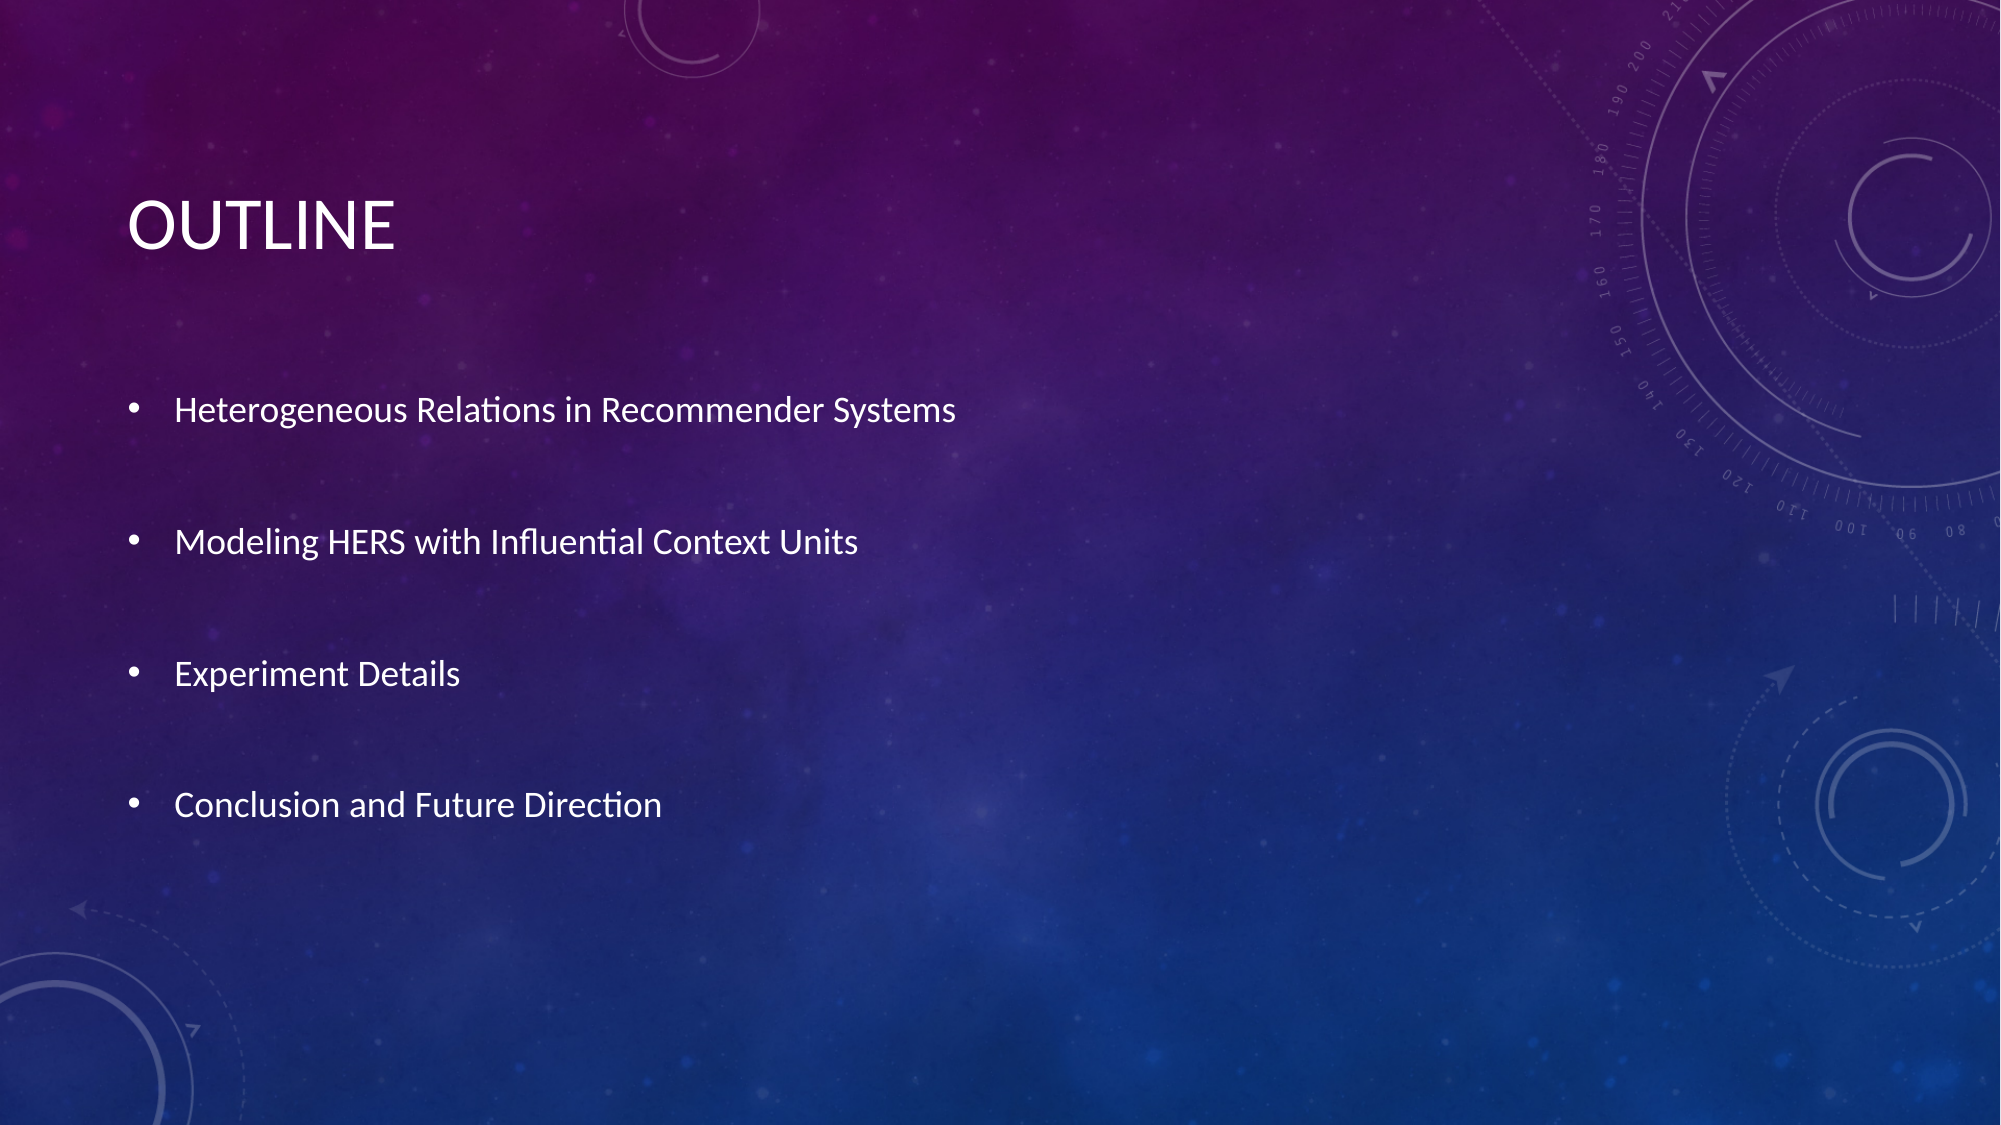

# Outline
Heterogeneous Relations in Recommender Systems

Modeling HERS with Influential Context Units

Experiment Details

Conclusion and Future Direction